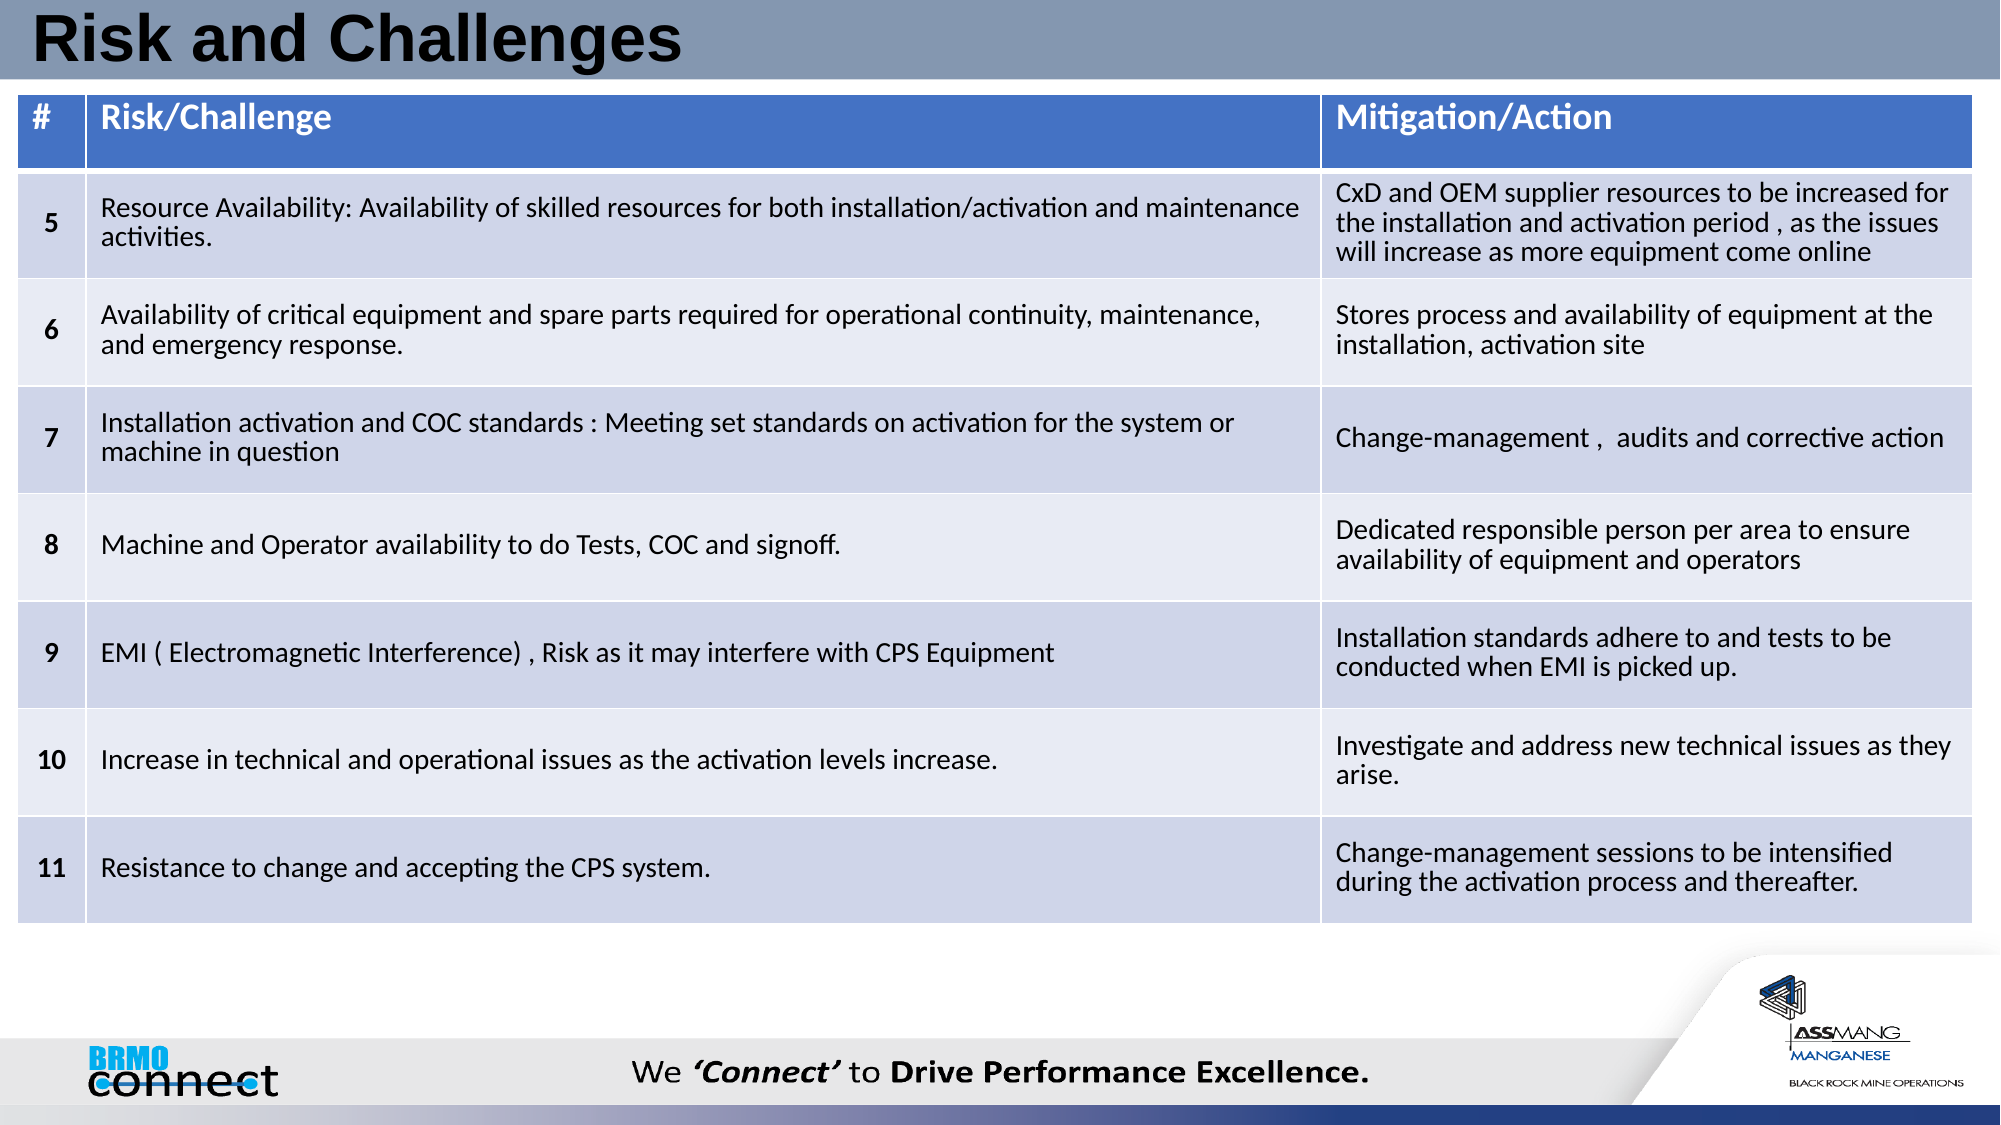

# Risk and Challenges
| # | Risk/Challenge | Mitigation/Action |
| --- | --- | --- |
| 5 | Resource Availability: Availability of skilled resources for both installation/activation and maintenance activities. | CxD and OEM supplier resources to be increased for the installation and activation period , as the issues will increase as more equipment come online |
| 6 | Availability of critical equipment and spare parts required for operational continuity, maintenance, and emergency response. | Stores process and availability of equipment at the installation, activation site |
| 7 | Installation activation and COC standards : Meeting set standards on activation for the system or machine in question | Change-management , audits and corrective action |
| 8 | Machine and Operator availability to do Tests, COC and signoff. | Dedicated responsible person per area to ensure availability of equipment and operators |
| 9 | EMI ( Electromagnetic Interference) , Risk as it may interfere with CPS Equipment | Installation standards adhere to and tests to be conducted when EMI is picked up. |
| 10 | Increase in technical and operational issues as the activation levels increase. | Investigate and address new technical issues as they arise. |
| 11 | Resistance to change and accepting the CPS system. | Change-management sessions to be intensified during the activation process and thereafter. |